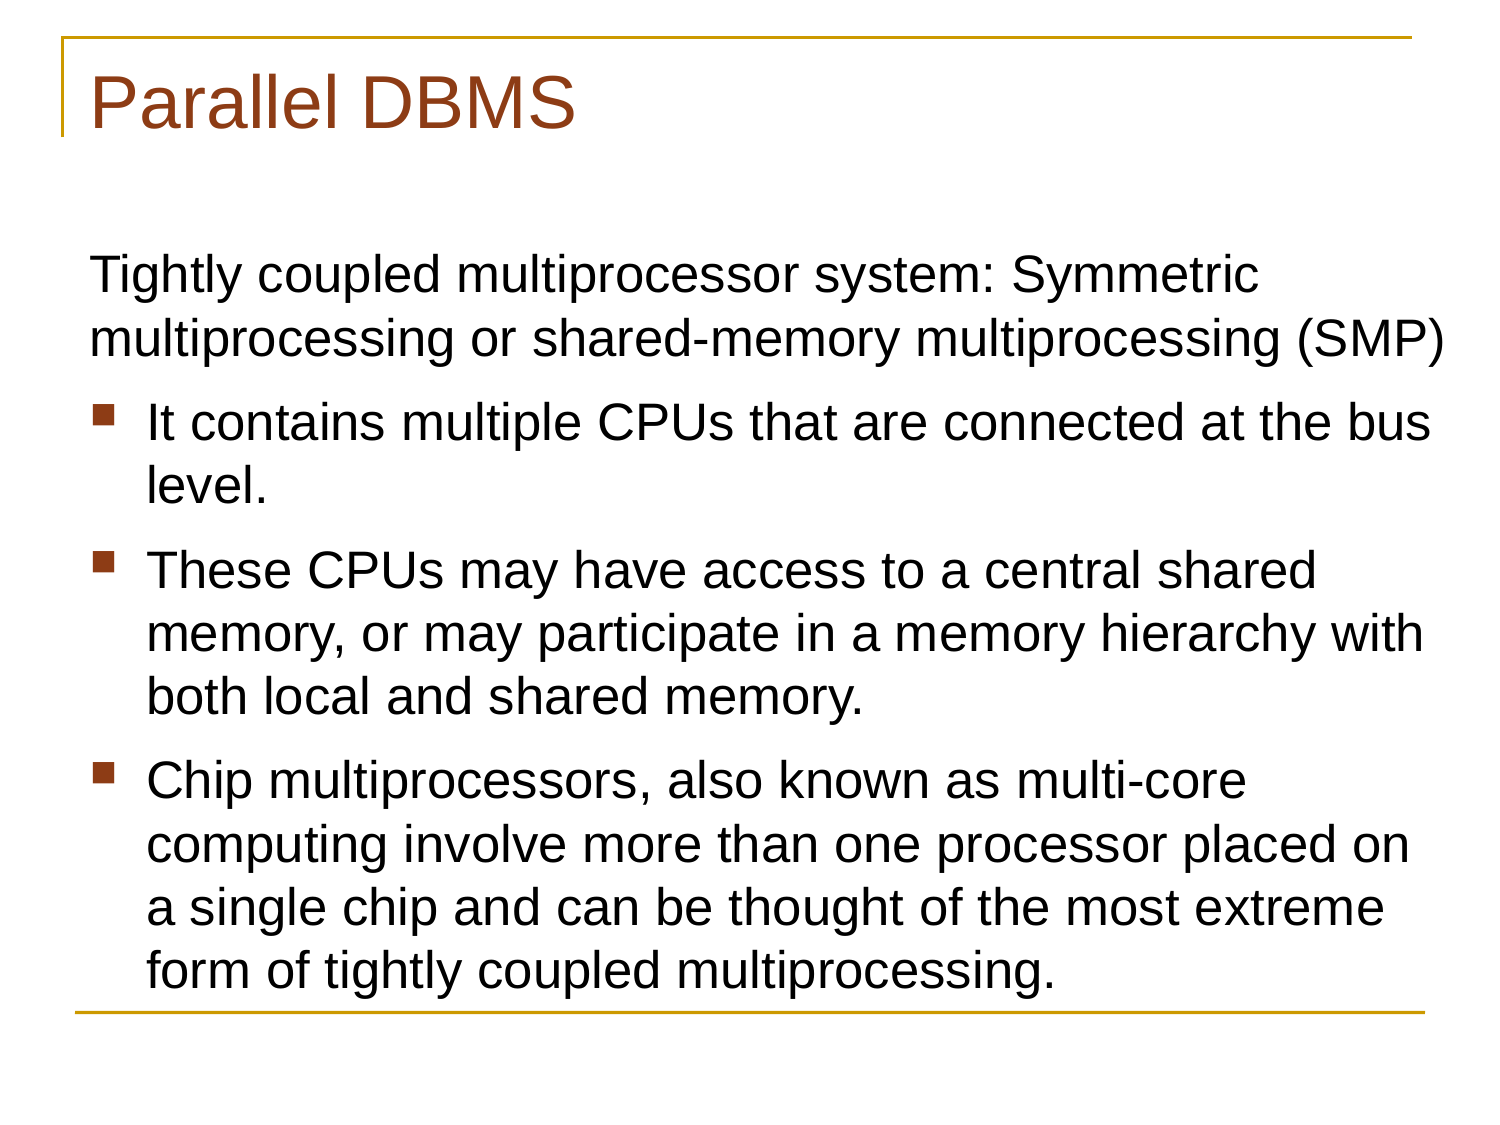

# Parallel DBMS
Tightly coupled multiprocessor system: Symmetric multiprocessing or shared-memory multiprocessing (SMP)
It contains multiple CPUs that are connected at the bus level.
These CPUs may have access to a central shared memory, or may participate in a memory hierarchy with both local and shared memory.
Chip multiprocessors, also known as multi-core computing involve more than one processor placed on a single chip and can be thought of the most extreme form of tightly coupled multiprocessing.